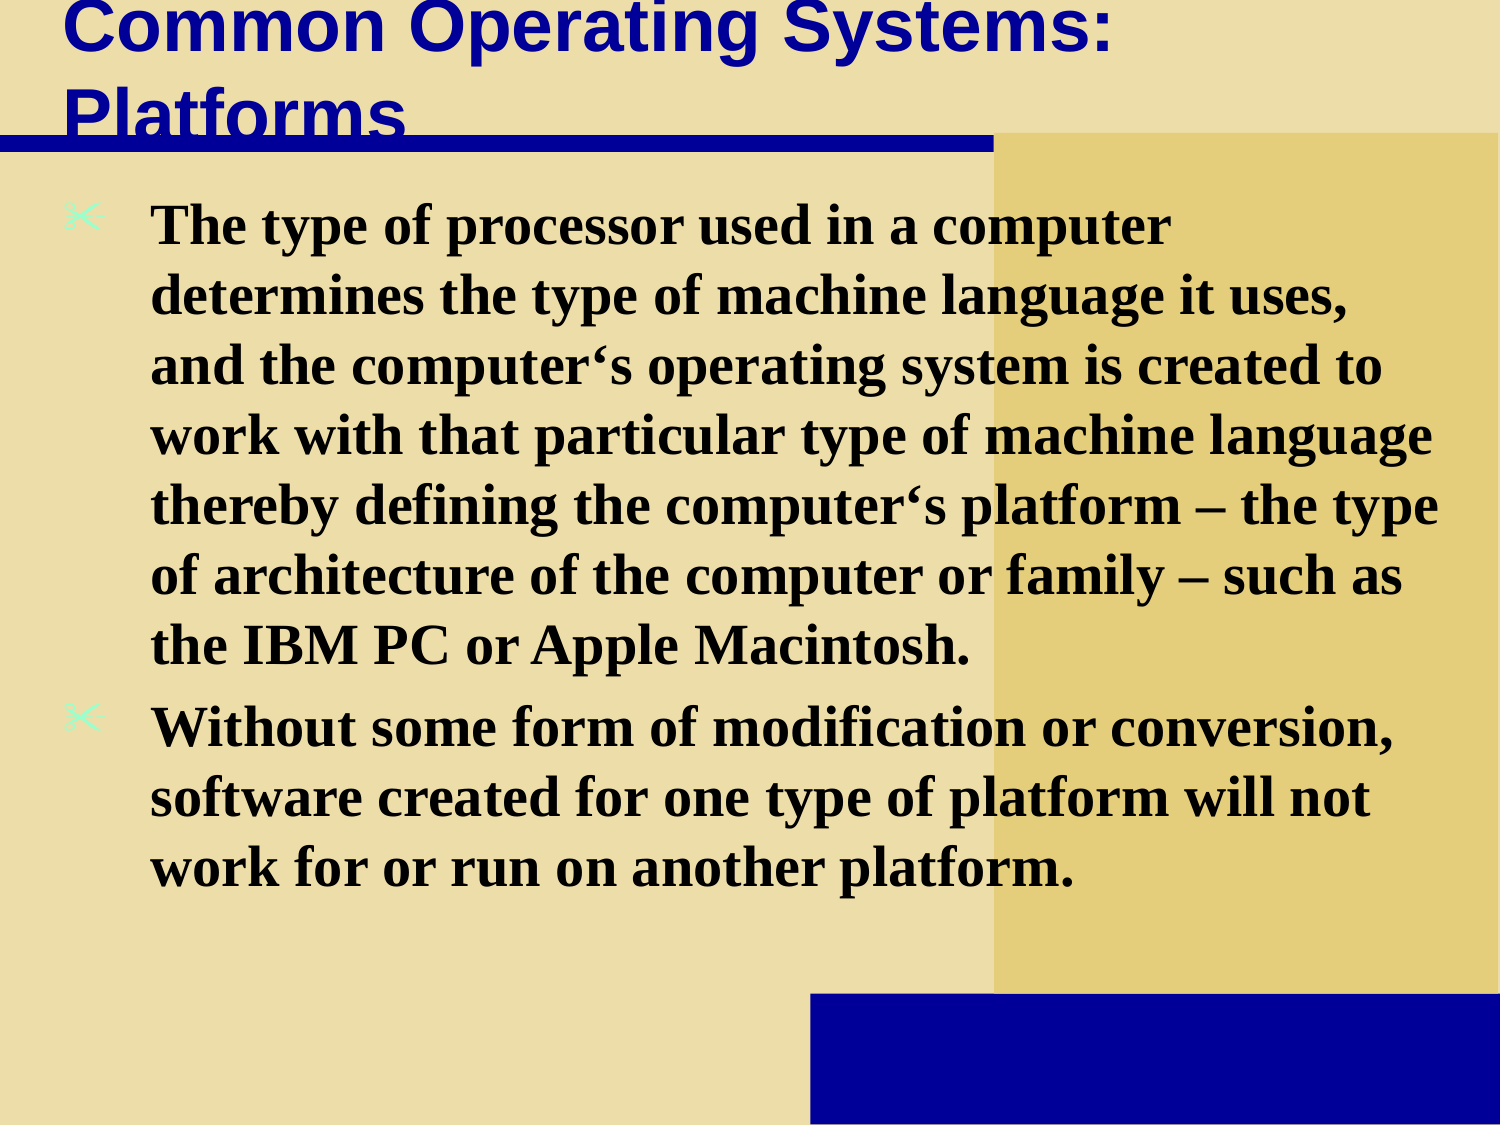

# Common Operating Systems: Platforms
The type of processor used in a computer determines the type of machine language it uses, and the computer‘s operating system is created to work with that particular type of machine language thereby defining the computer‘s platform – the type of architecture of the computer or family – such as the IBM PC or Apple Macintosh.
Without some form of modification or conversion, software created for one type of platform will not work for or run on another platform.